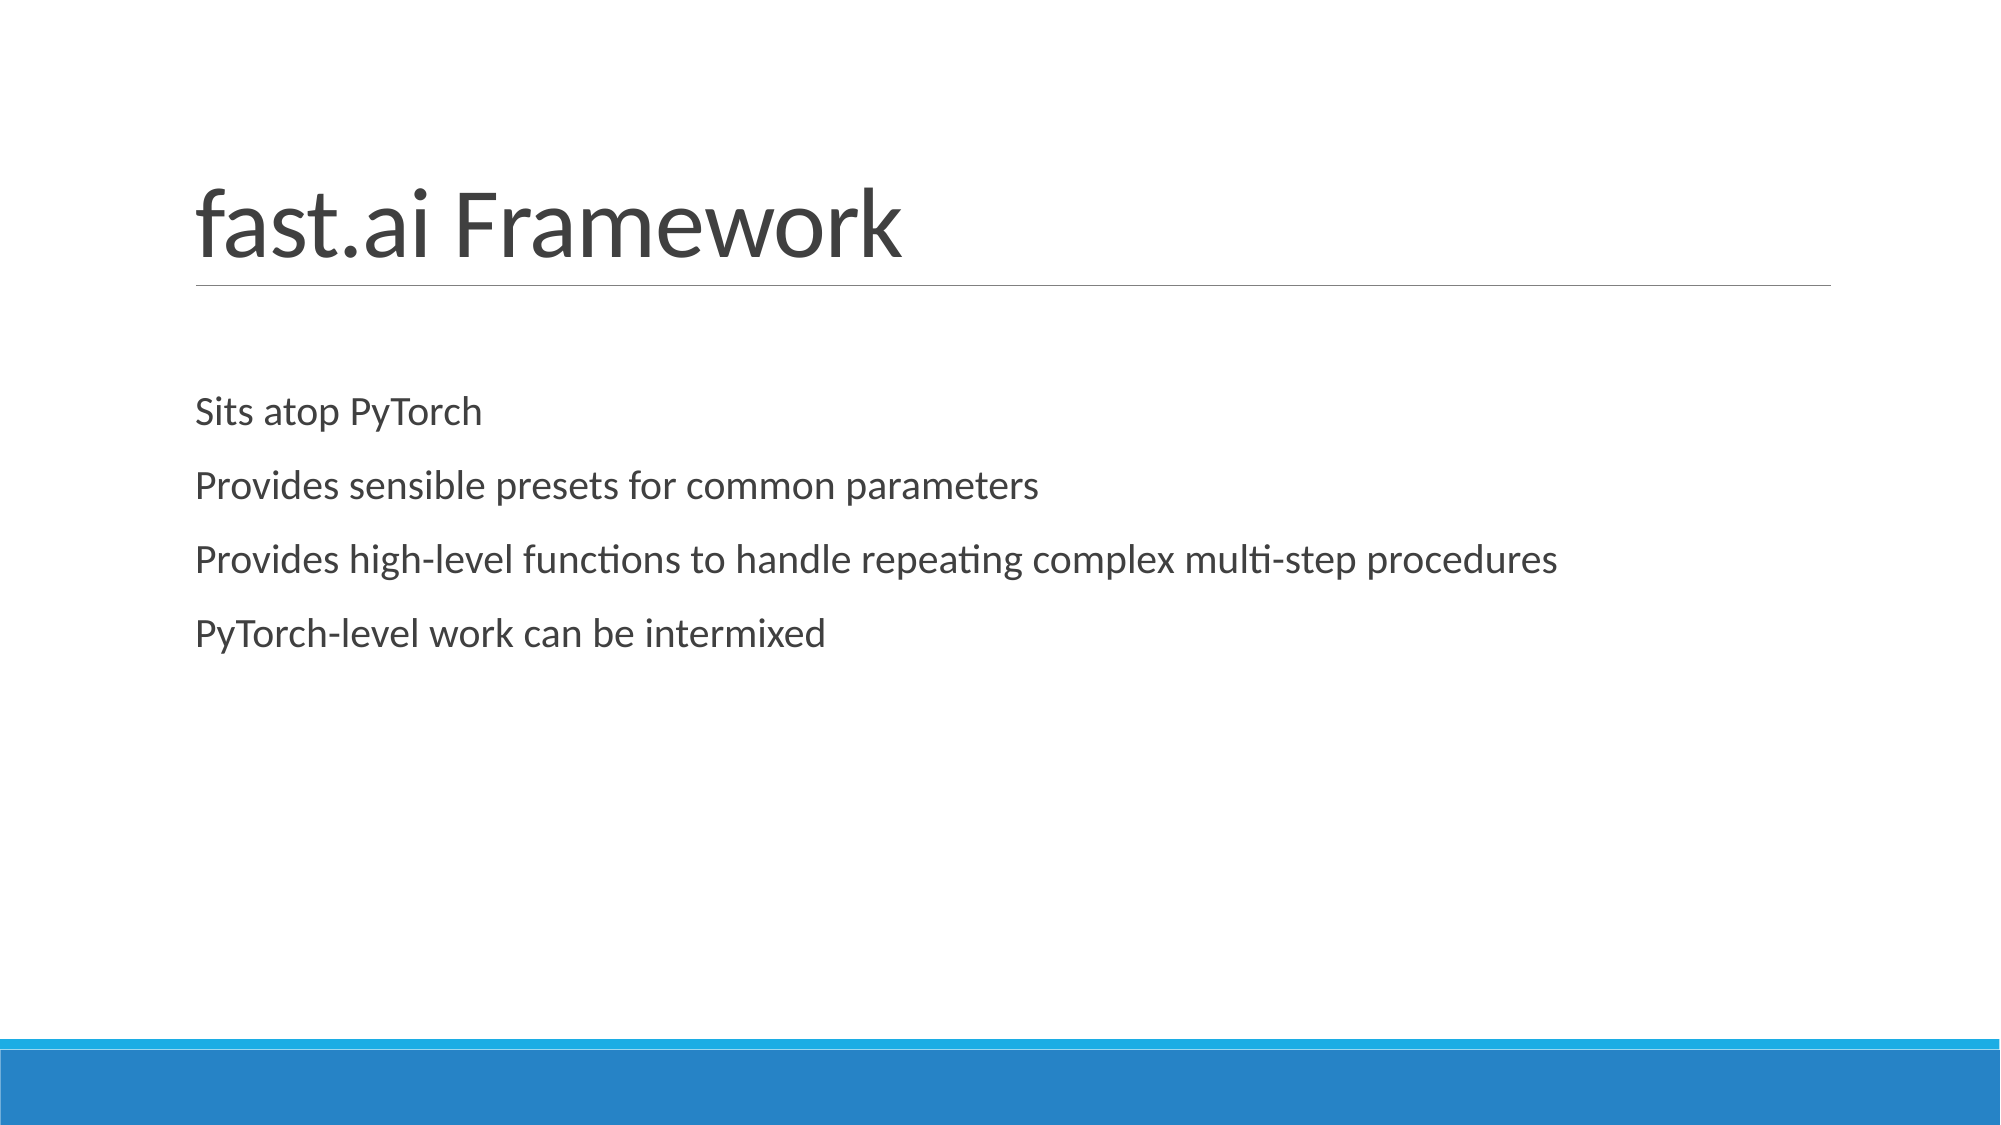

# fast.ai Framework

Sits atop PyTorch
Provides sensible presets for common parameters
Provides high-level functions to handle repeating complex multi-step procedures
PyTorch-level work can be intermixed